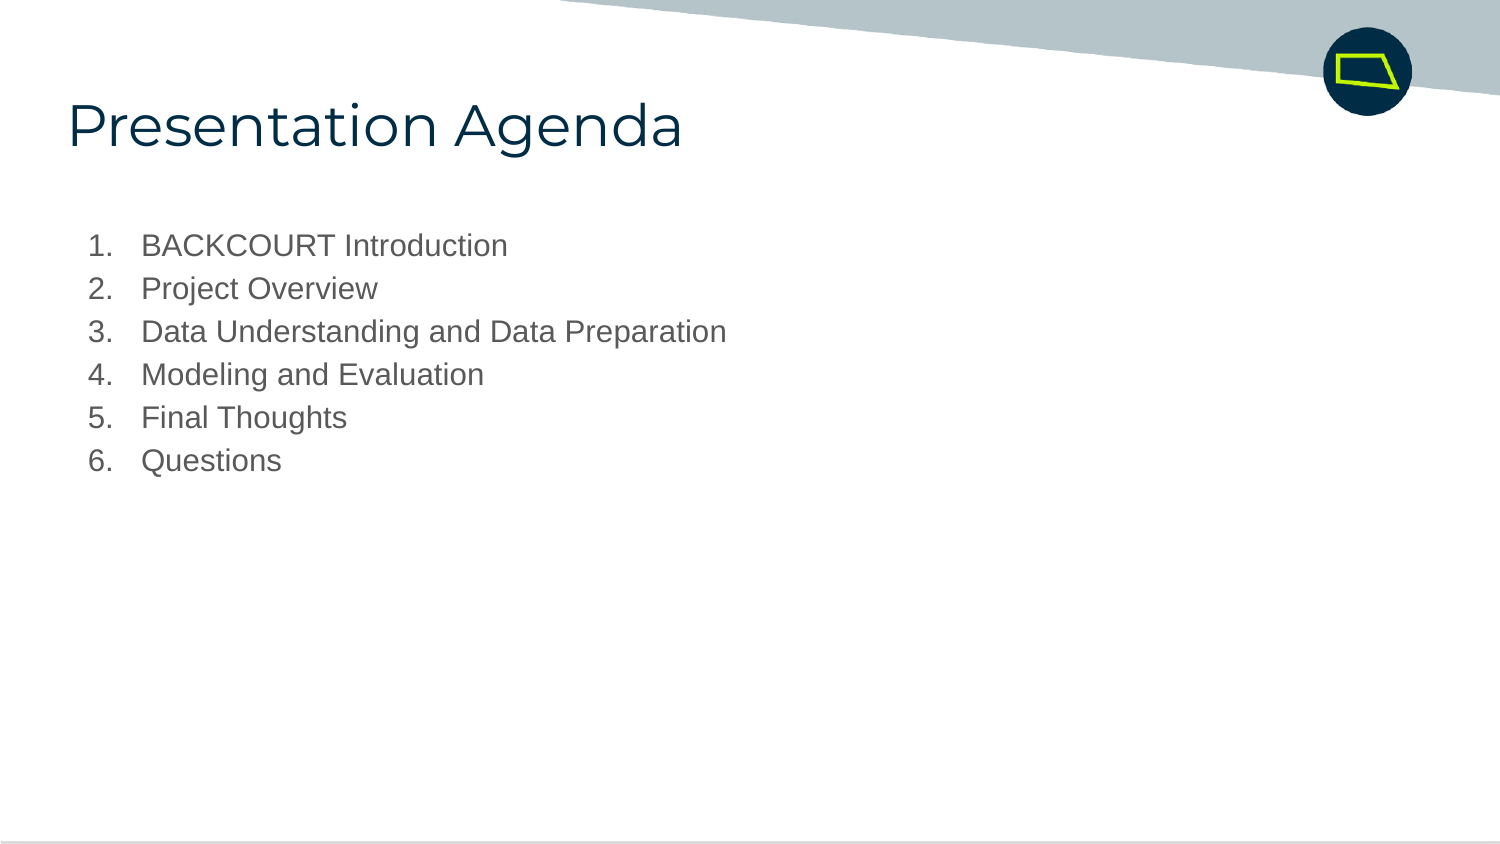

Presentation Agenda
BACKCOURT Introduction
Project Overview
Data Understanding and Data Preparation
Modeling and Evaluation
Final Thoughts
Questions